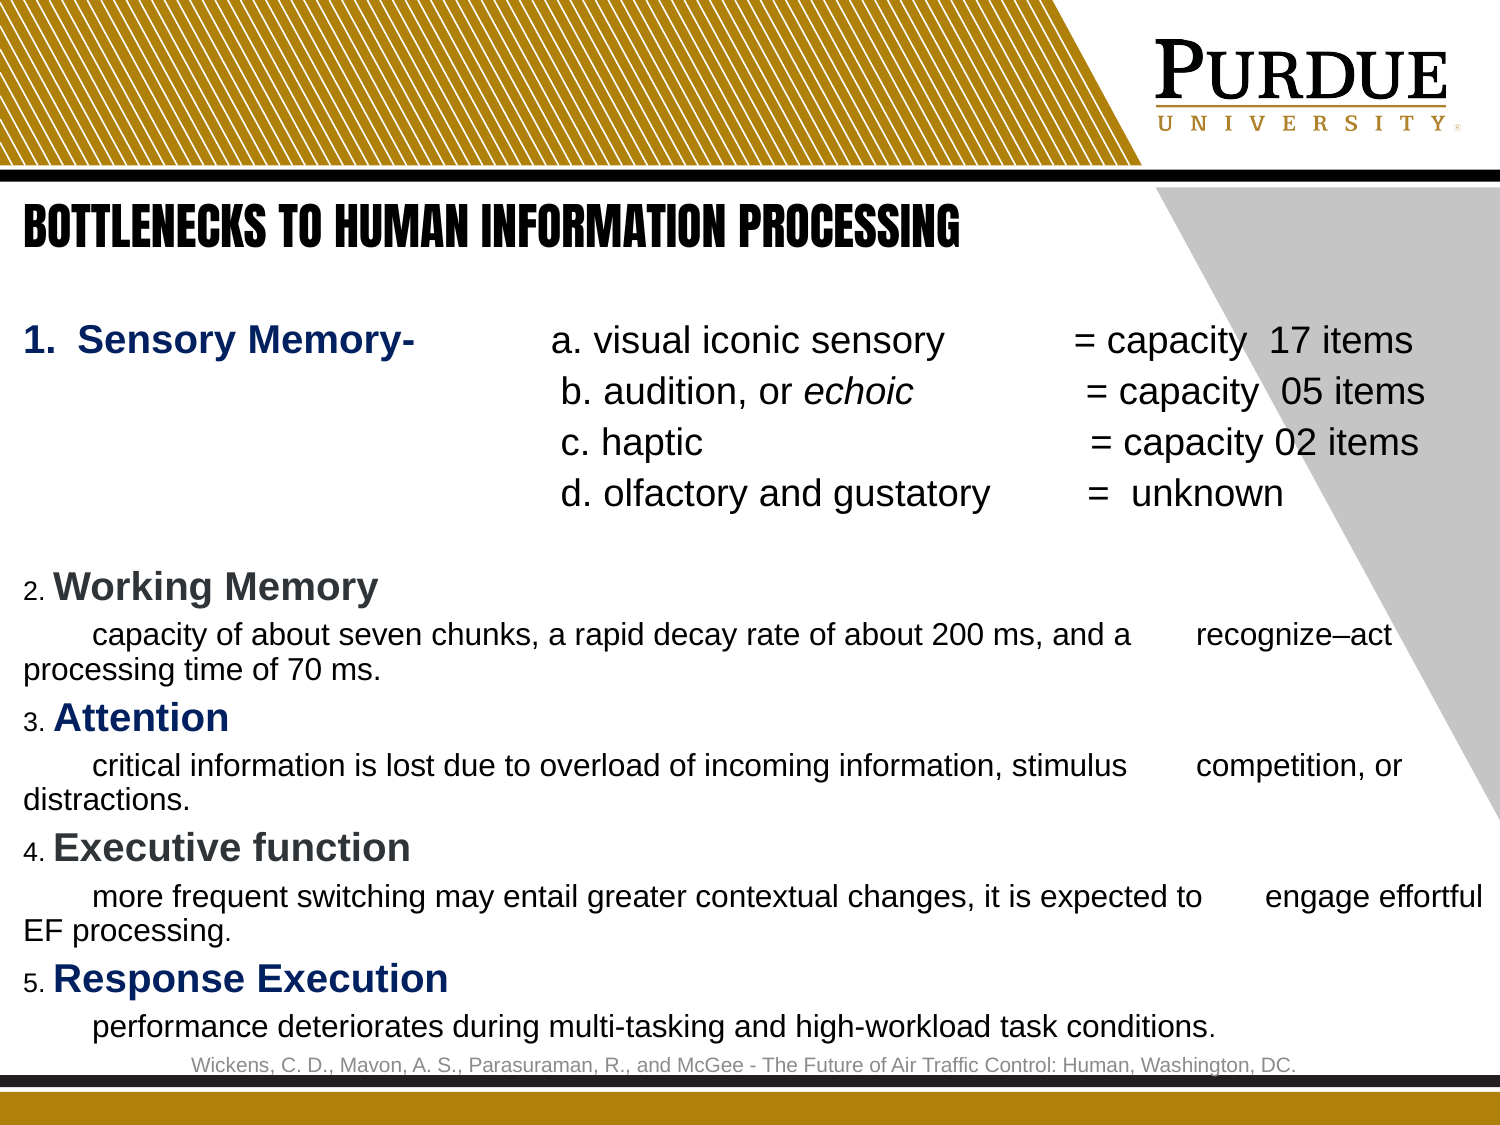

# Bottlenecks to Human Information Processing
Sensory Memory-            a. visual iconic sensory            = capacity  17 items
                                                  b. audition, or echoic                = capacity  05 items
                                                  c. haptic                                    = capacity 02 items
                                                  d. olfactory and gustatory         =  unknown
2. Working Memory
	capacity of about seven chunks, a rapid decay rate of about 200 ms, and a 	recognize–act processing time of 70 ms.
3. Attention
	critical information is lost due to overload of incoming information, stimulus 	competition, or distractions.
4. Executive function
	more frequent switching may entail greater contextual changes, it is expected to    	engage effortful EF processing.
5. Response Execution
	performance deteriorates during multi-tasking and high-workload task conditions.

Wickens, C. D., Mavon, A. S., Parasuraman, R., and McGee - The Future of Air Traffic Control: Human, Washington, DC.